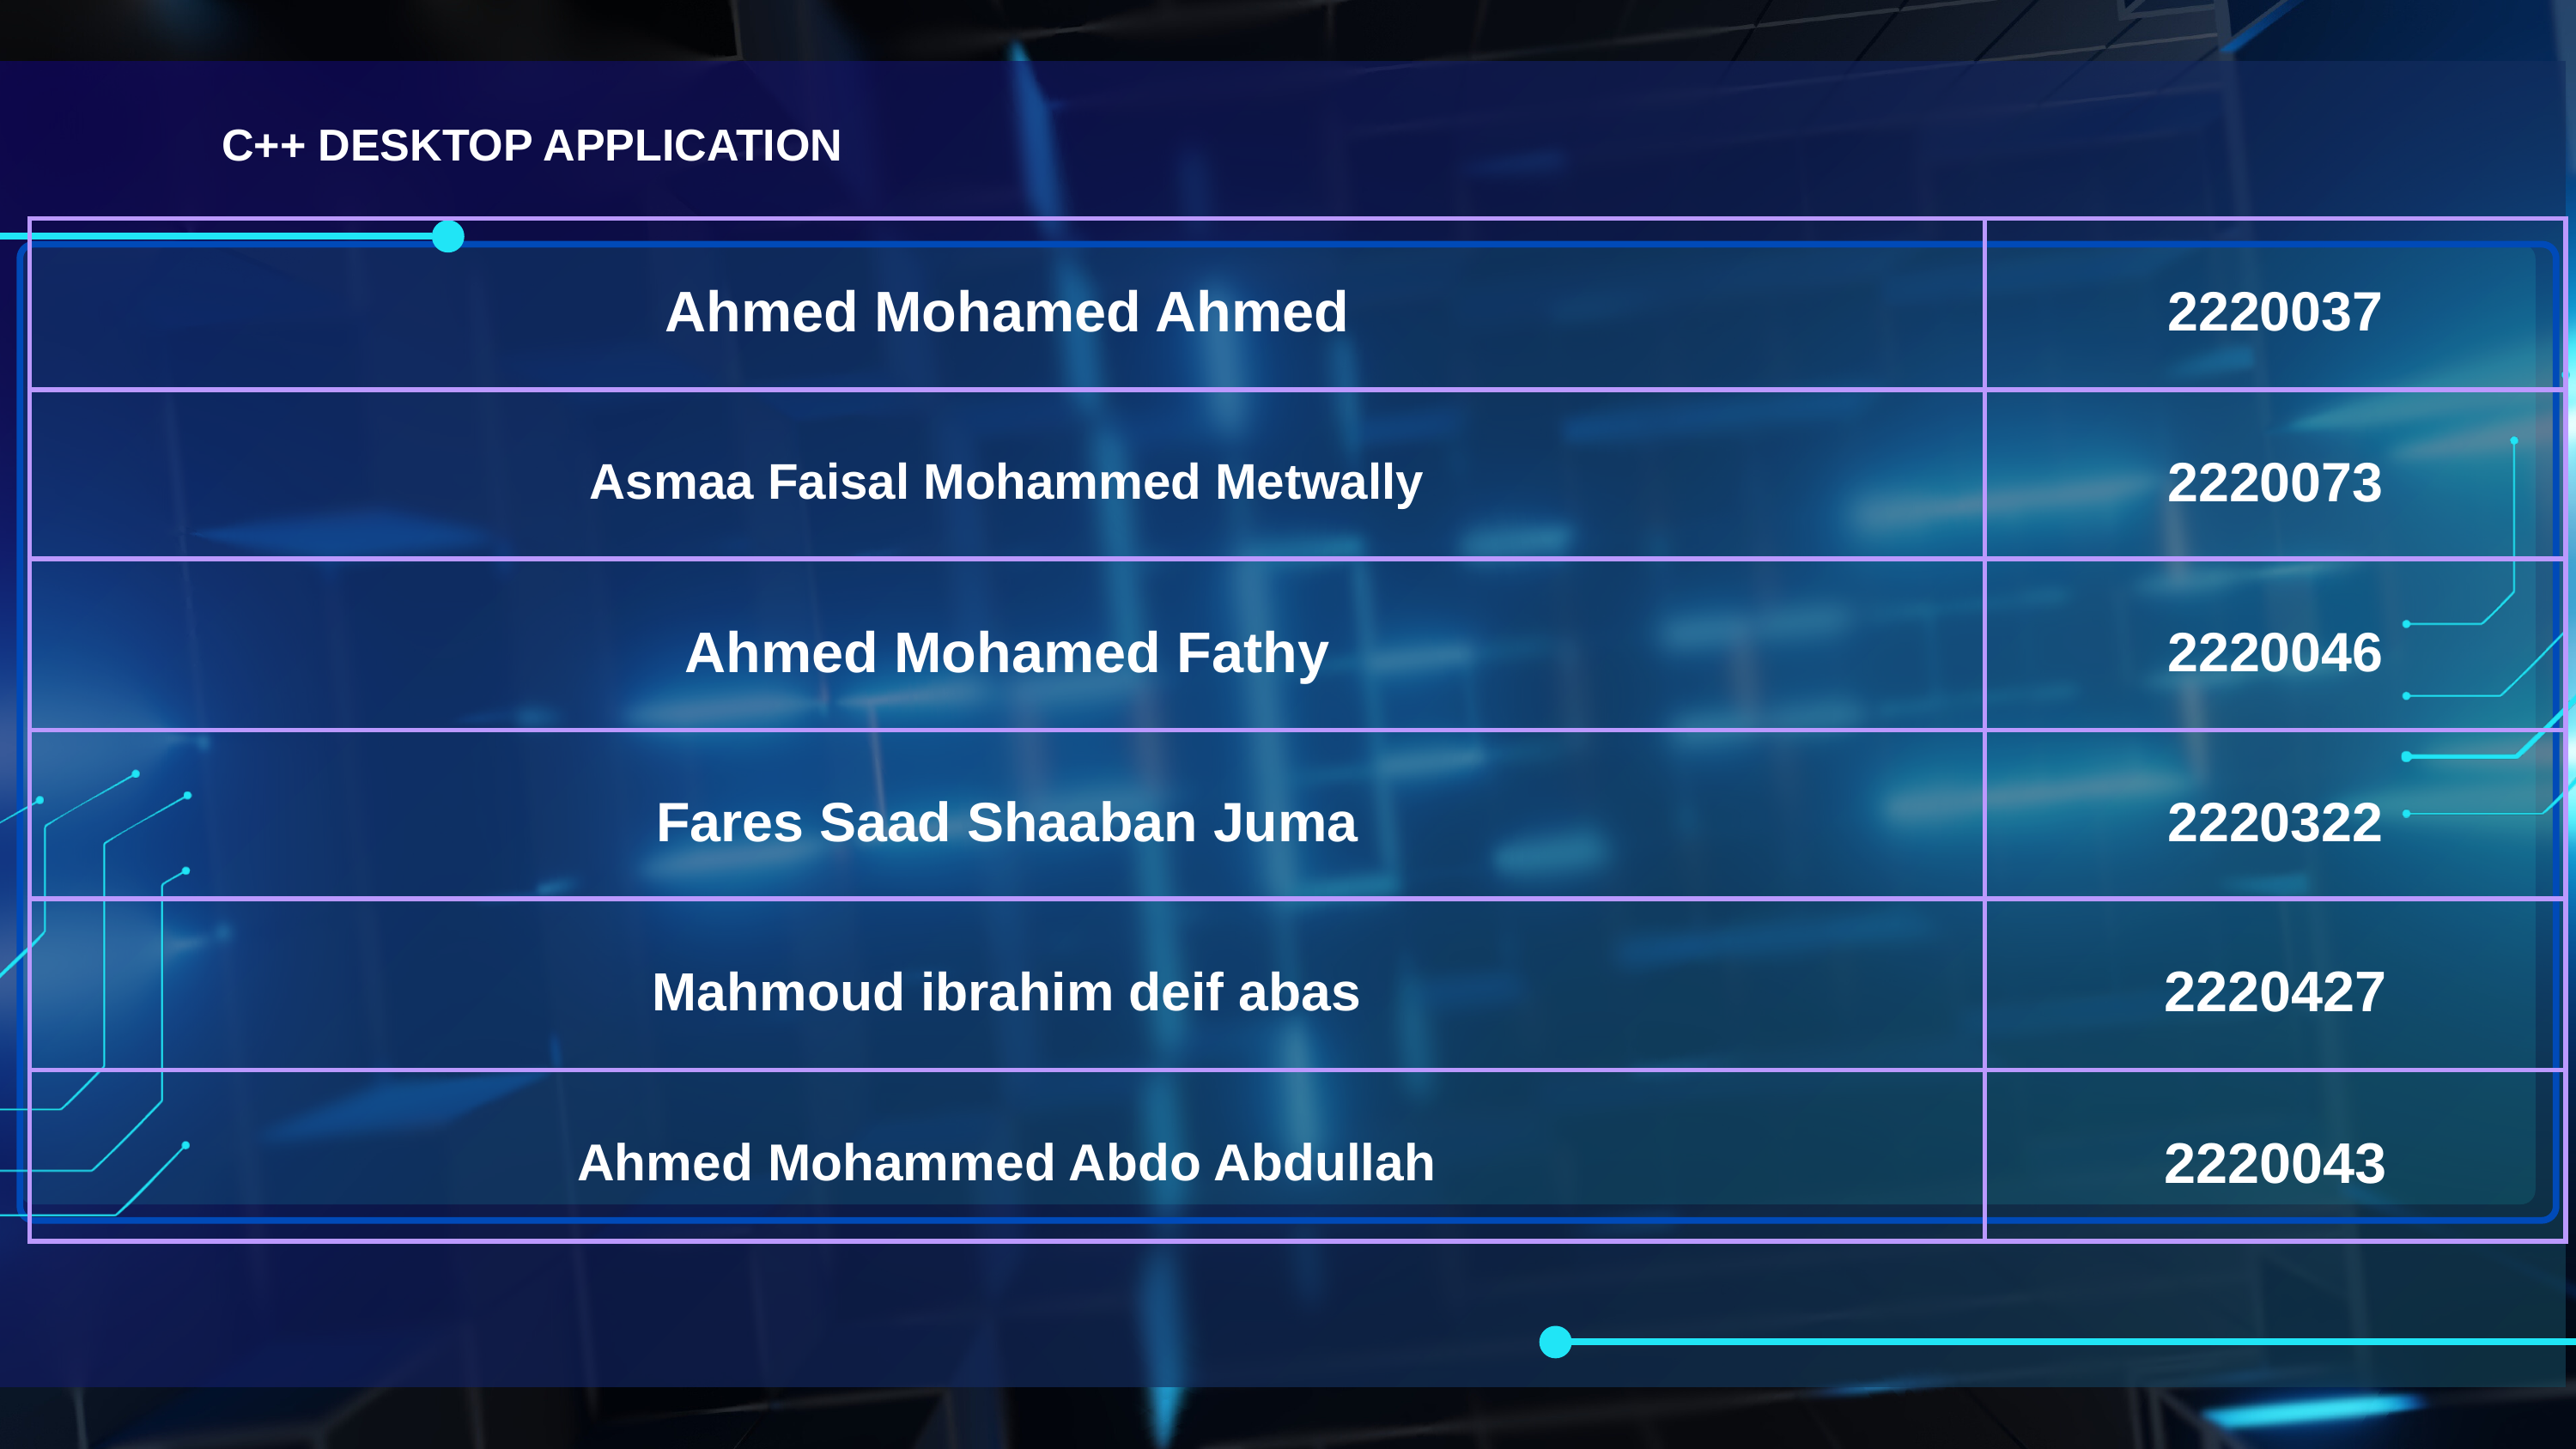

C++ DESKTOP APPLICATION

| Ahmed Mohamed Ahmed | 2220037 |
| --- | --- |
| Asmaa Faisal Mohammed Metwally | 2220073 |
| Ahmed Mohamed Fathy | 2220046 |
| Fares Saad Shaaban Juma | 2220322 |
| Mahmoud ibrahim deif abas | 2220427 |
| Ahmed Mohammed Abdo Abdullah | 2220043 |